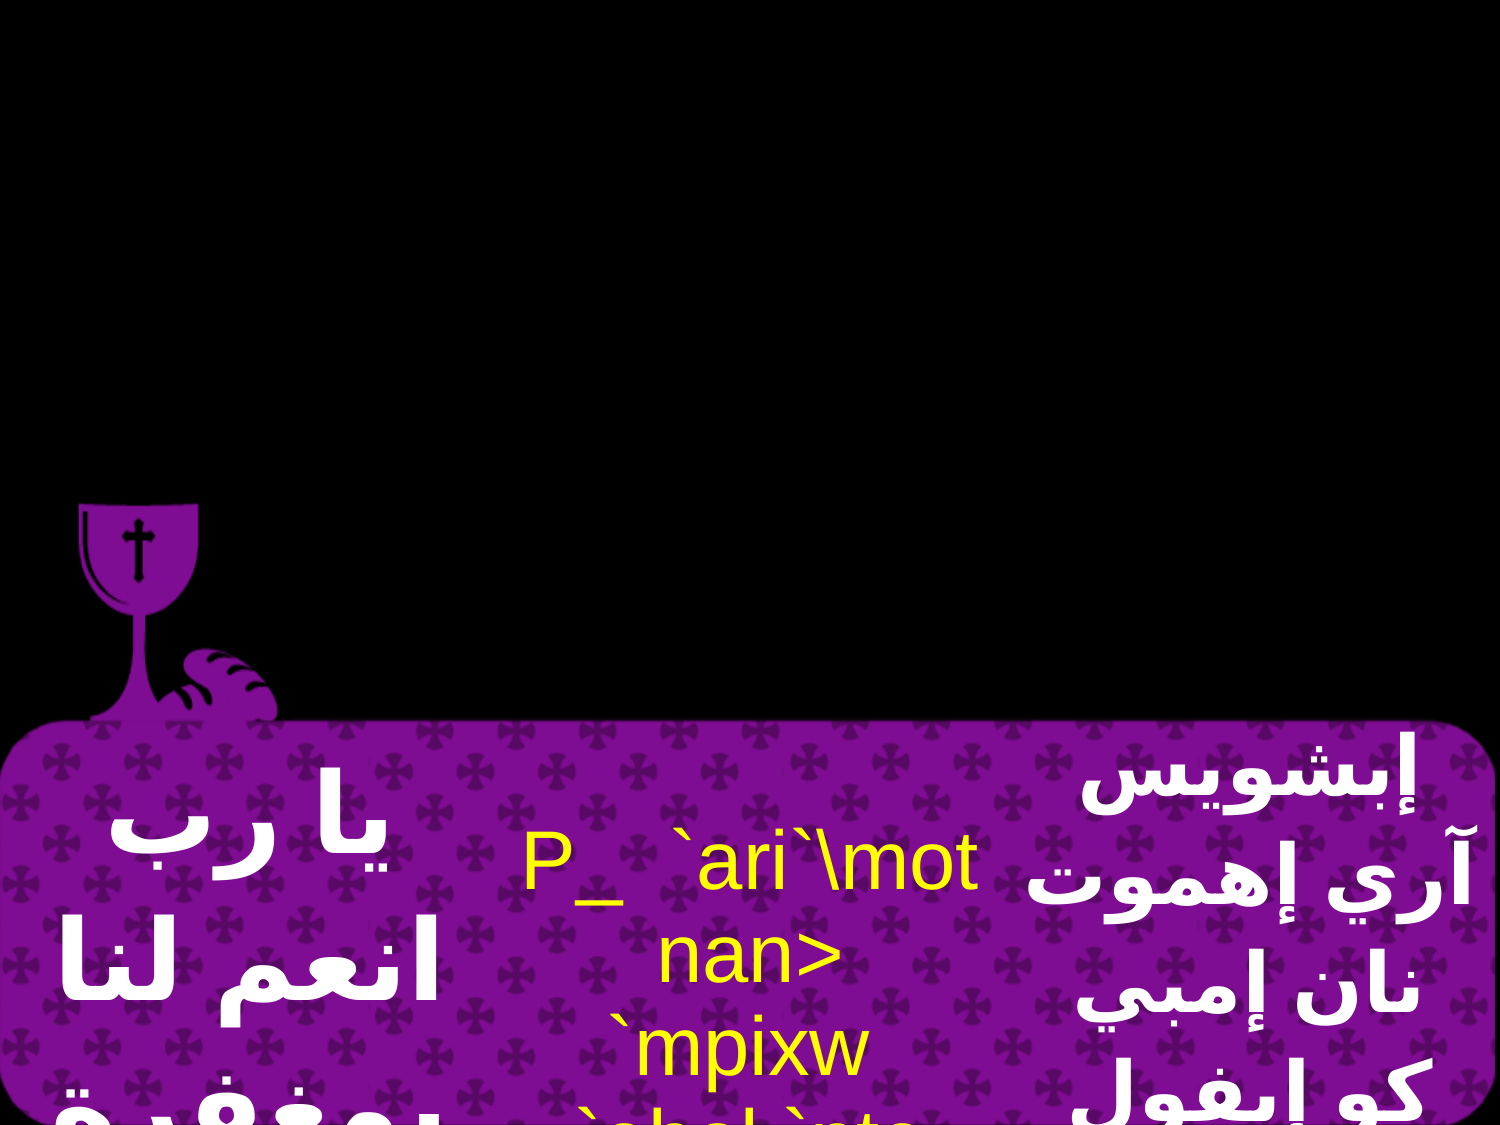

| يا رب انعم لنا بمغفرة خطايانا | P\_ `ari`\mot nan> `mpixw `ebol `nte nennobi | إبشويس آري إهموت نان إمبي كو إيفول إنتي نين نوفي |
| --- | --- | --- |